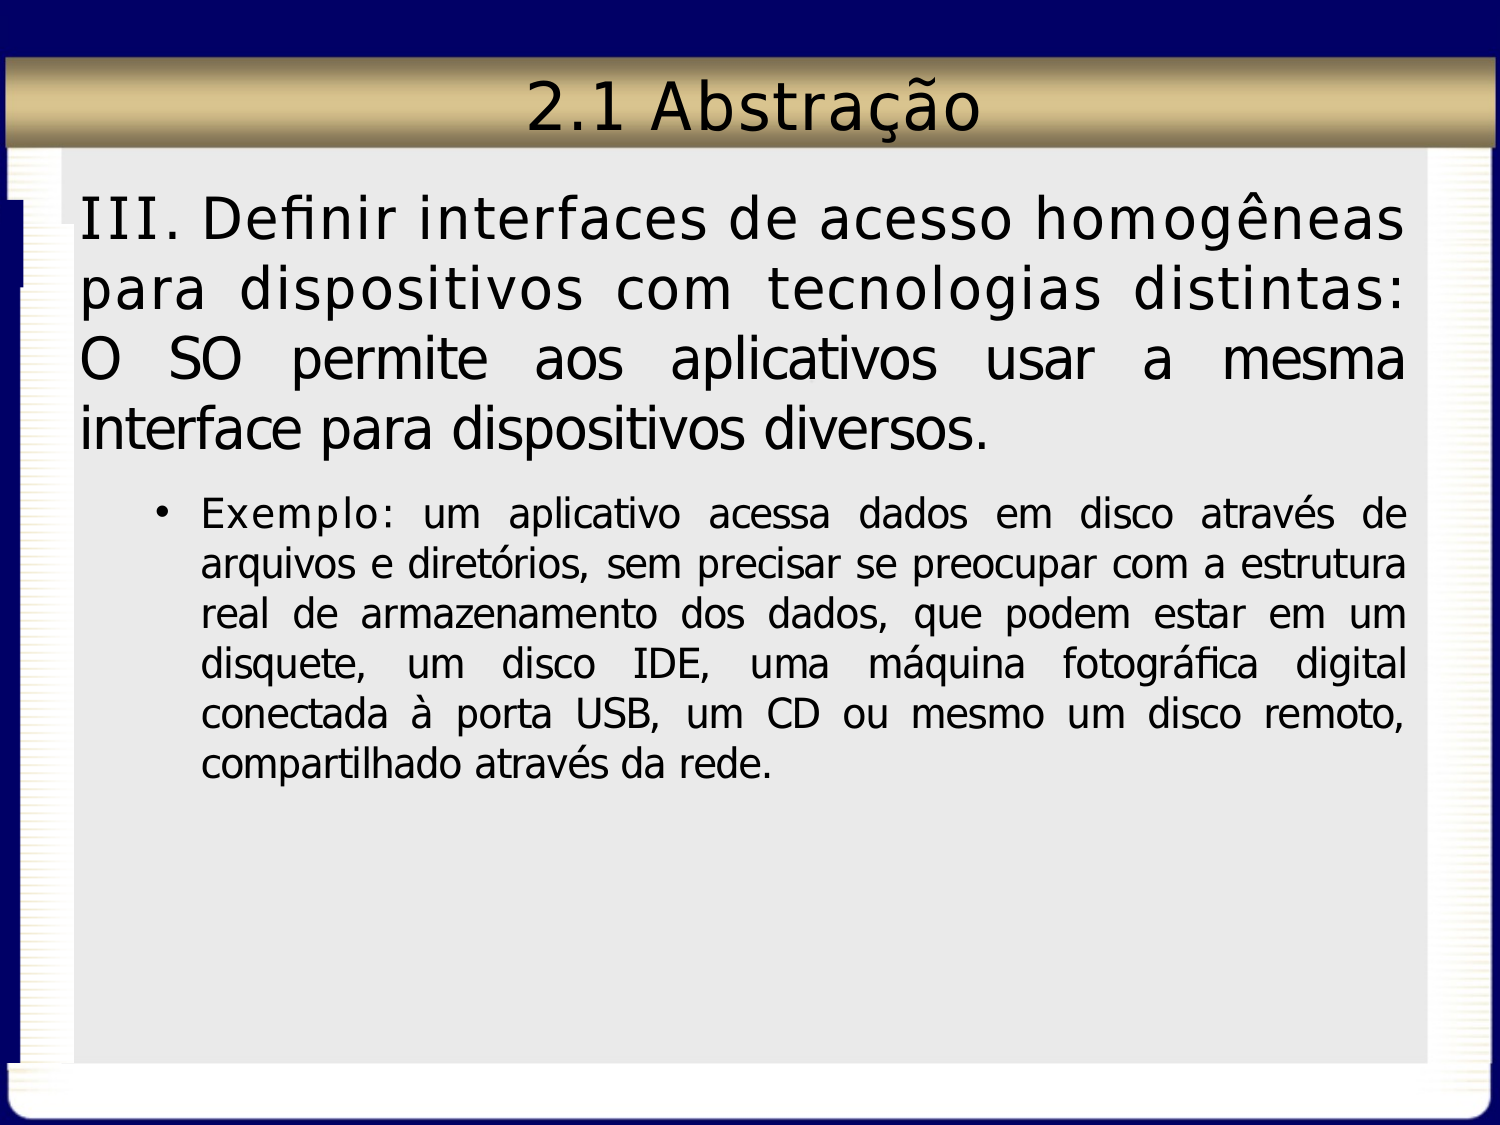

# 2.1 Abstração

III. Definir interfaces de acesso homogêneas para dispositivos com tecnologias distintas: O SO permite aos aplicativos usar a mesma interface para dispositivos diversos.
Exemplo: um aplicativo acessa dados em disco através de arquivos e diretórios, sem precisar se preocupar com a estrutura real de armazenamento dos dados, que podem estar em um disquete, um disco IDE, uma máquina fotográfica digital conectada à porta USB, um CD ou mesmo um disco remoto, compartilhado através da rede.